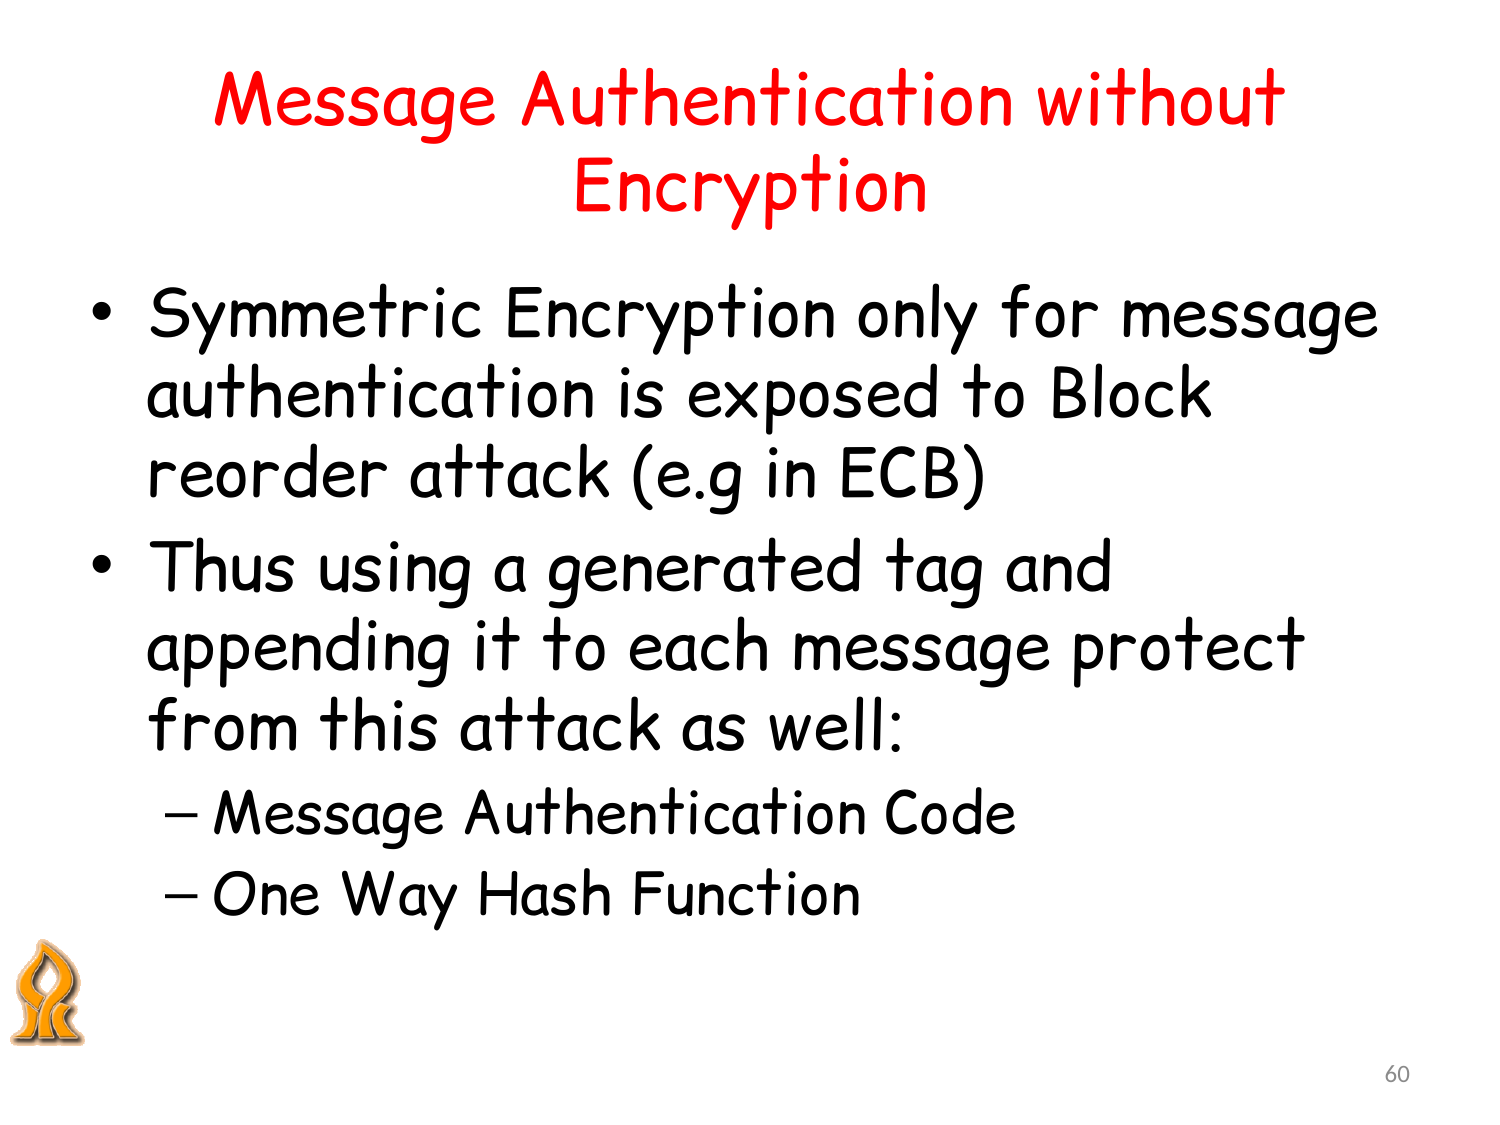

# Message Authentication without Encryption
Symmetric Encryption only for message authentication is exposed to Block reorder attack (e.g in ECB)
Thus using a generated tag and appending it to each message protect from this attack as well:
Message Authentication Code
One Way Hash Function
60